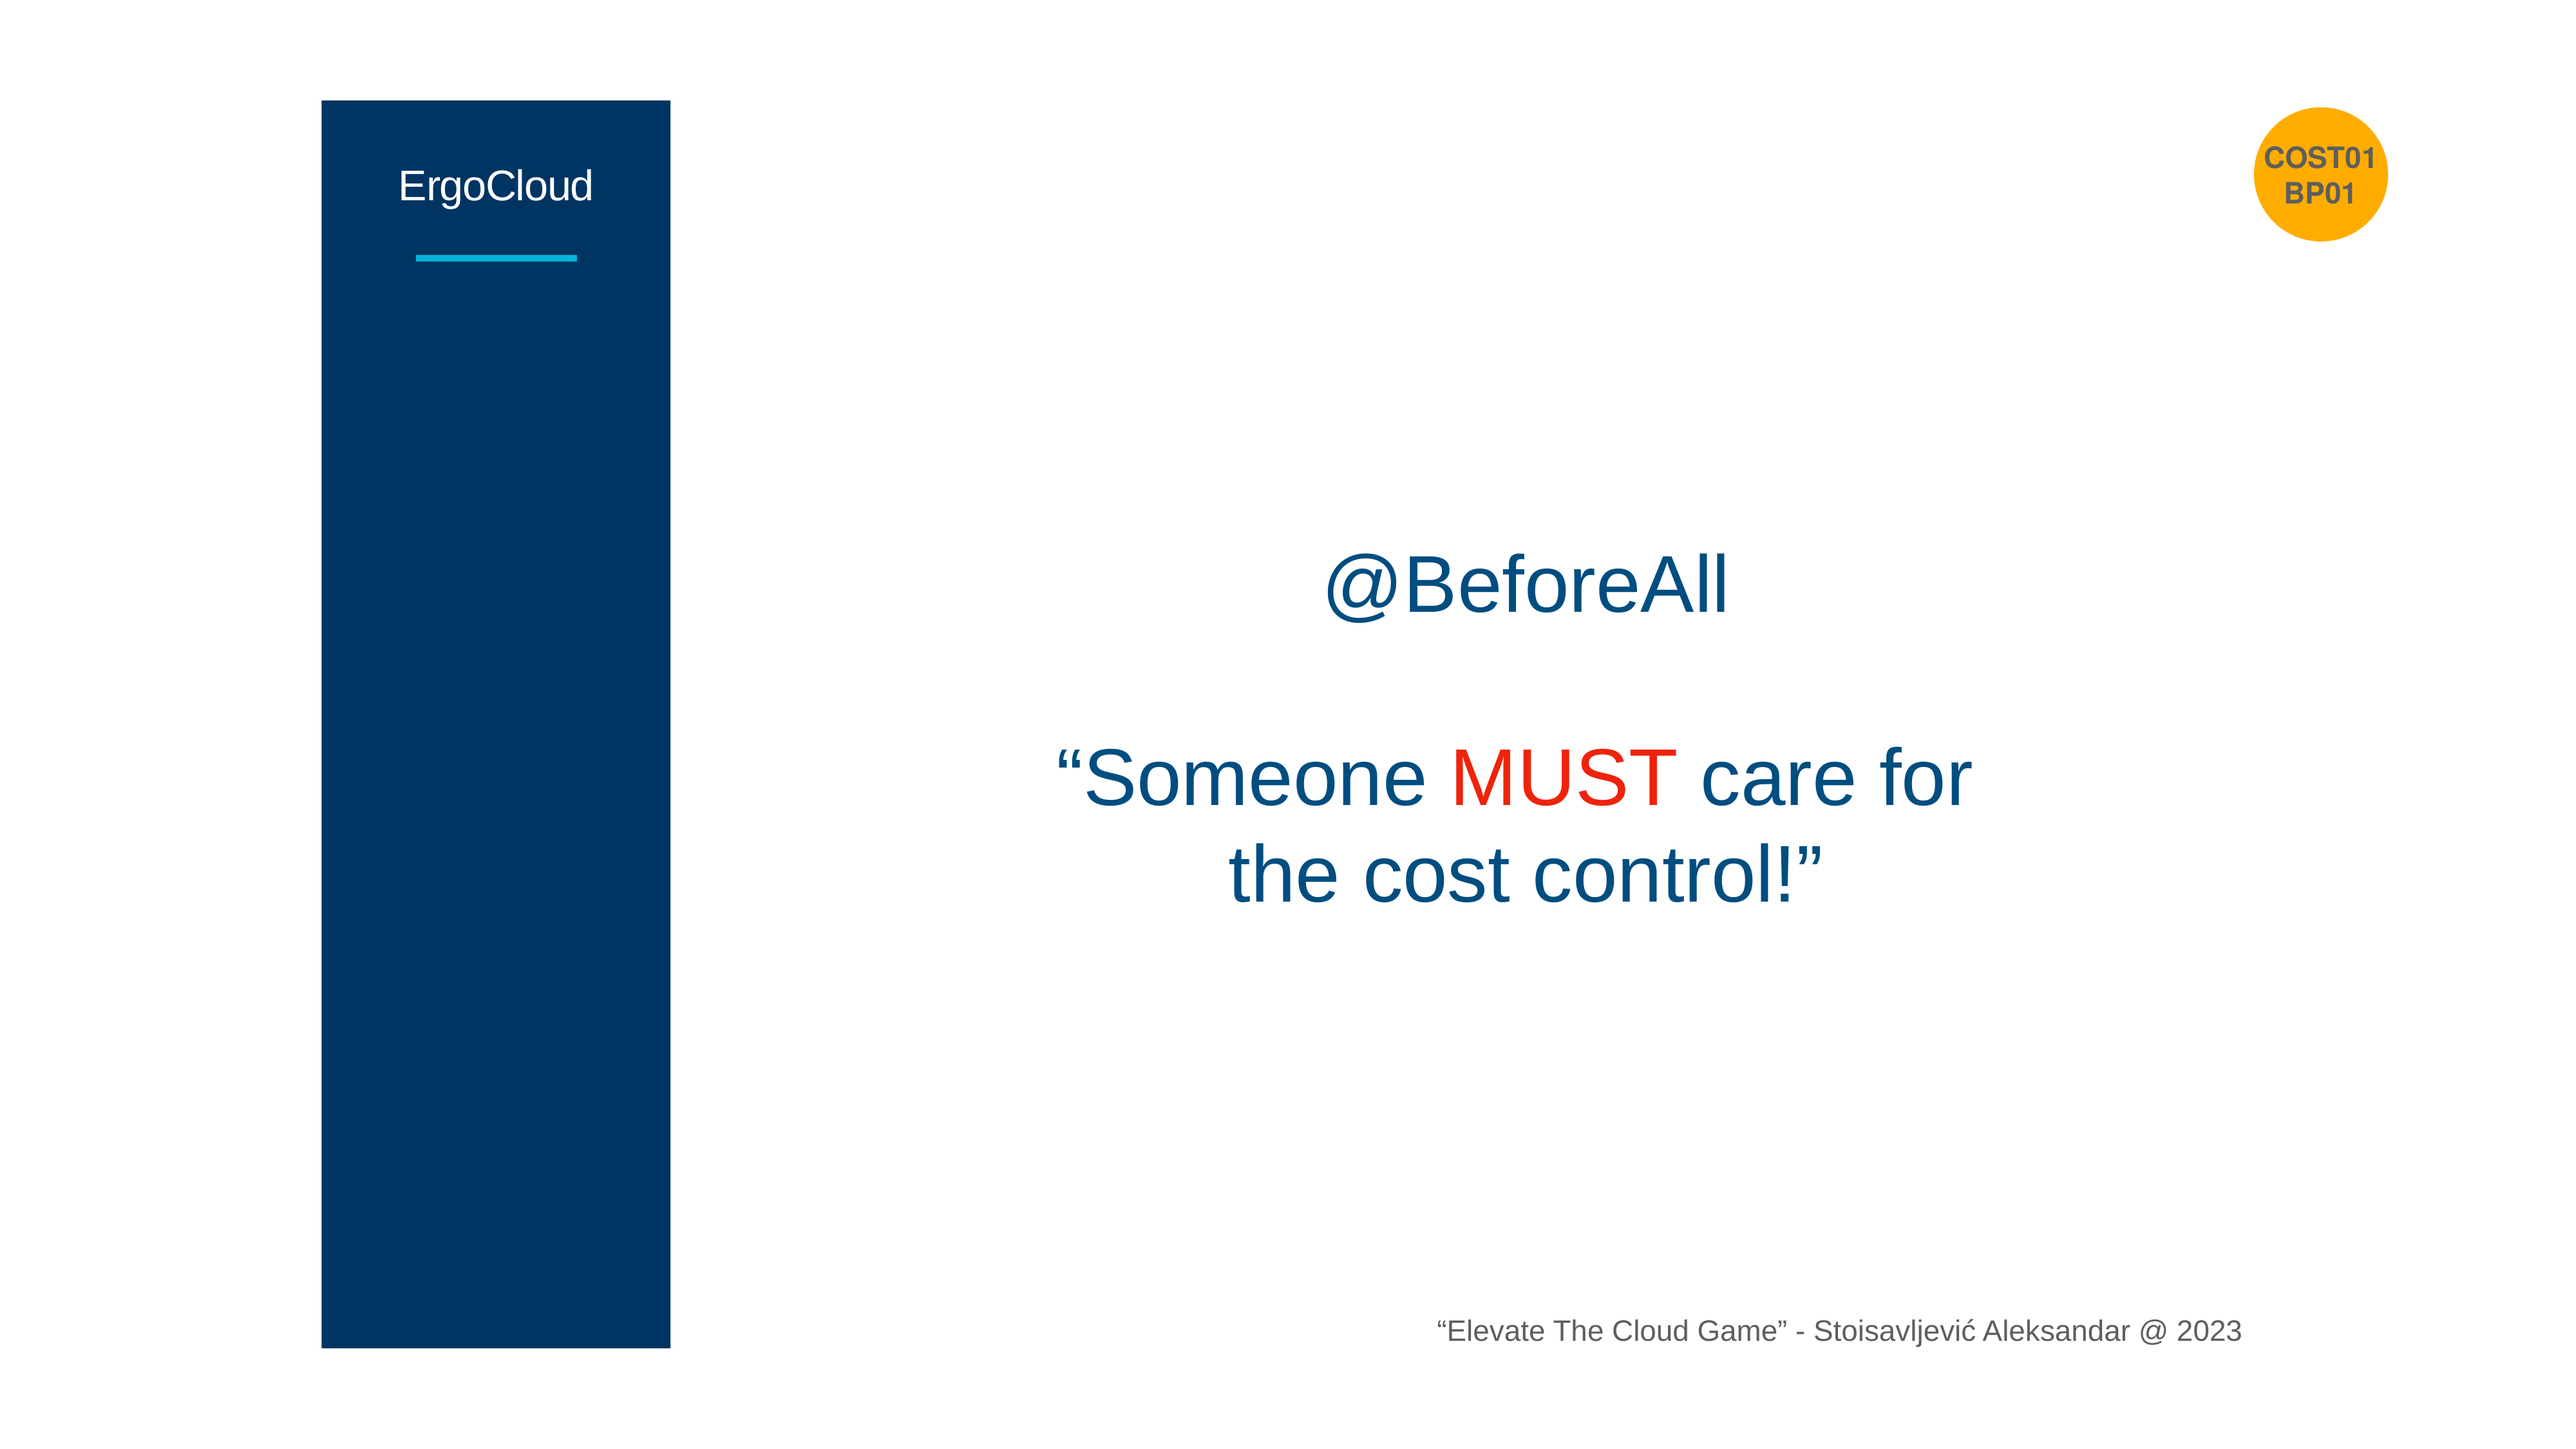

COST01
BP01
ErgoCloud

@BeforeAll

“Someone MUST care for
the cost control!”
“Elevate The Cloud Game” - Stoisavljević Aleksandar @ 2023